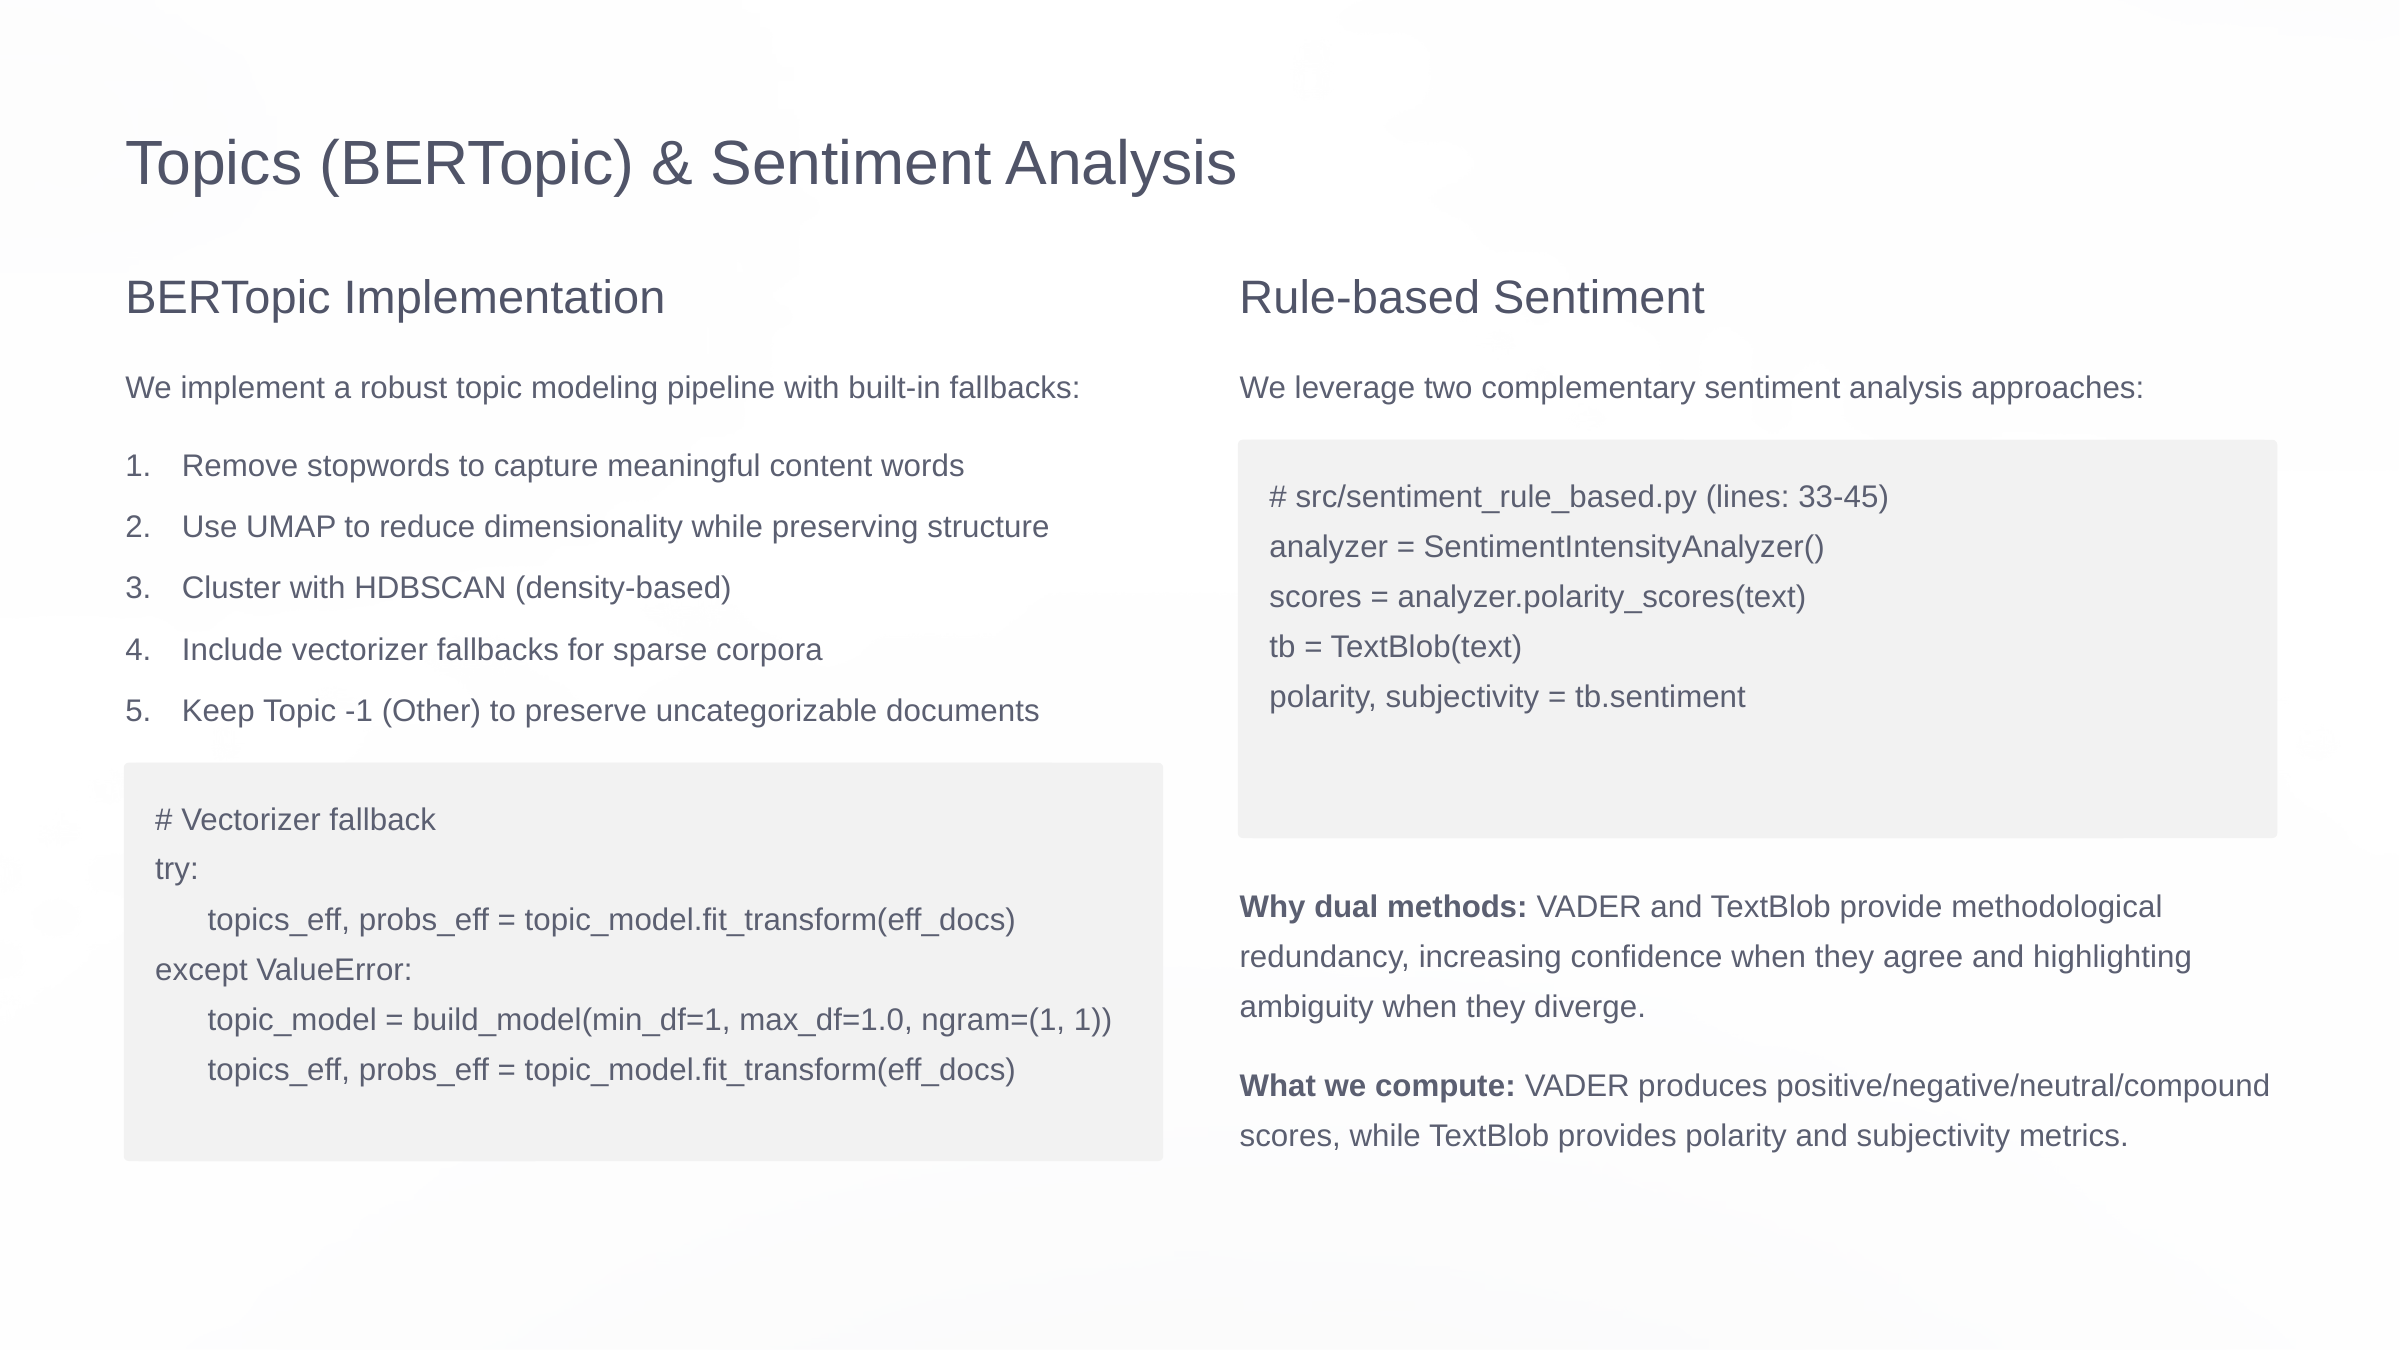

Topics (BERTopic) & Sentiment Analysis
BERTopic Implementation
Rule-based Sentiment
We implement a robust topic modeling pipeline with built-in fallbacks:
We leverage two complementary sentiment analysis approaches:
Remove stopwords to capture meaningful content words

# src/sentiment_rule_based.py (lines: 33-45)
analyzer = SentimentIntensityAnalyzer()
scores = analyzer.polarity_scores(text)
tb = TextBlob(text)
polarity, subjectivity = tb.sentiment
Use UMAP to reduce dimensionality while preserving structure
Cluster with HDBSCAN (density-based)
Include vectorizer fallbacks for sparse corpora
Keep Topic -1 (Other) to preserve uncategorizable documents

# Vectorizer fallback
try:
      topics_eff, probs_eff = topic_model.fit_transform(eff_docs)
except ValueError:
      topic_model = build_model(min_df=1, max_df=1.0, ngram=(1, 1))
      topics_eff, probs_eff = topic_model.fit_transform(eff_docs)
Why dual methods: VADER and TextBlob provide methodological redundancy, increasing confidence when they agree and highlighting ambiguity when they diverge.
What we compute: VADER produces positive/negative/neutral/compound scores, while TextBlob provides polarity and subjectivity metrics.